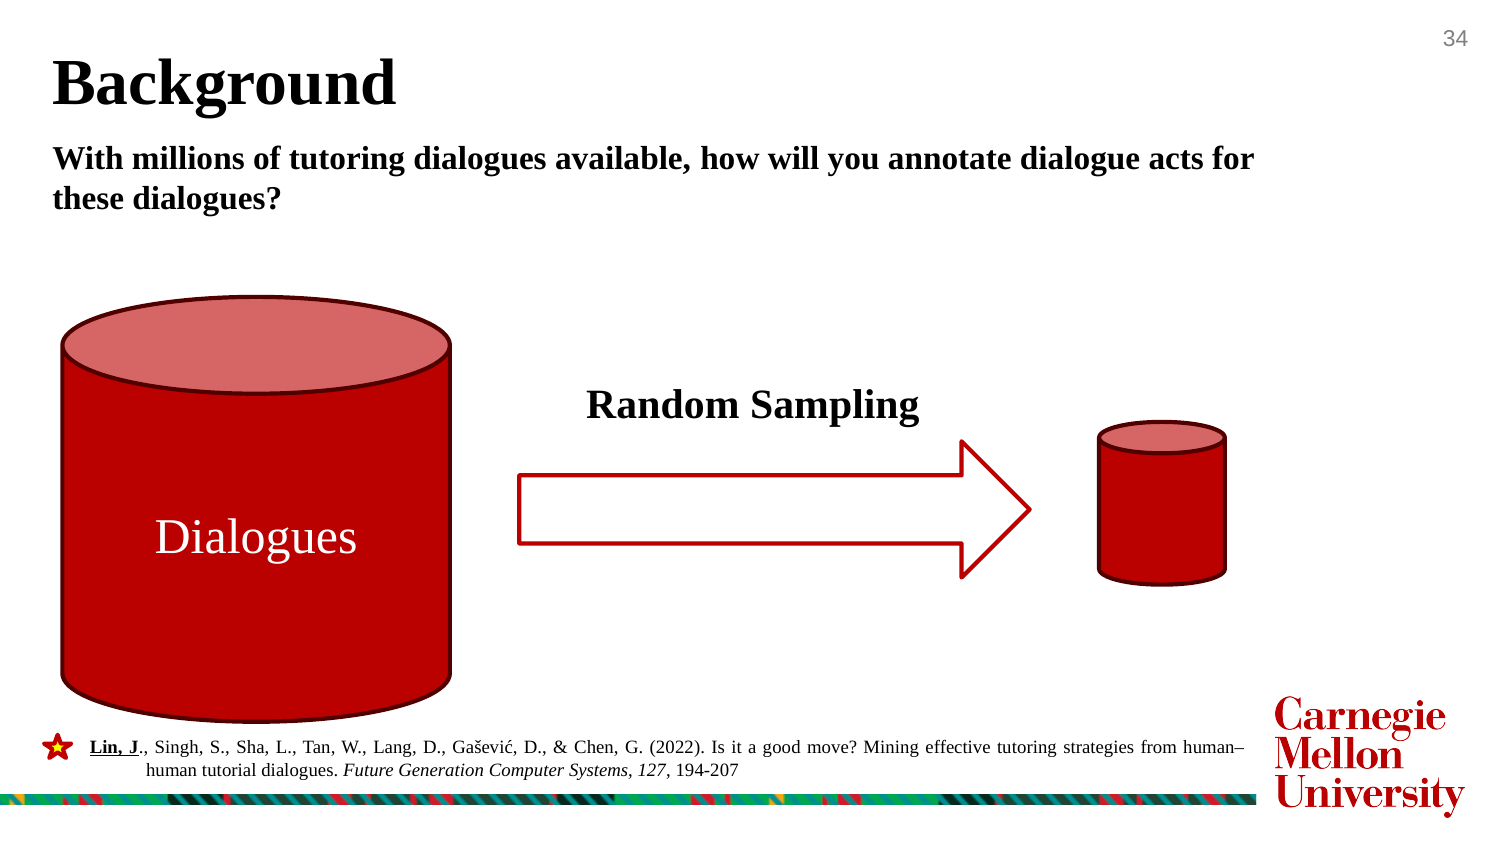

Background
With millions of tutoring dialogues available, how will you annotate dialogue acts for these dialogues?

Dialogues
Random Sampling

Lin, J., Singh, S., Sha, L., Tan, W., Lang, D., Gašević, D., & Chen, G. (2022). Is it a good move? Mining effective tutoring strategies from human–human tutorial dialogues. Future Generation Computer Systems, 127, 194-207